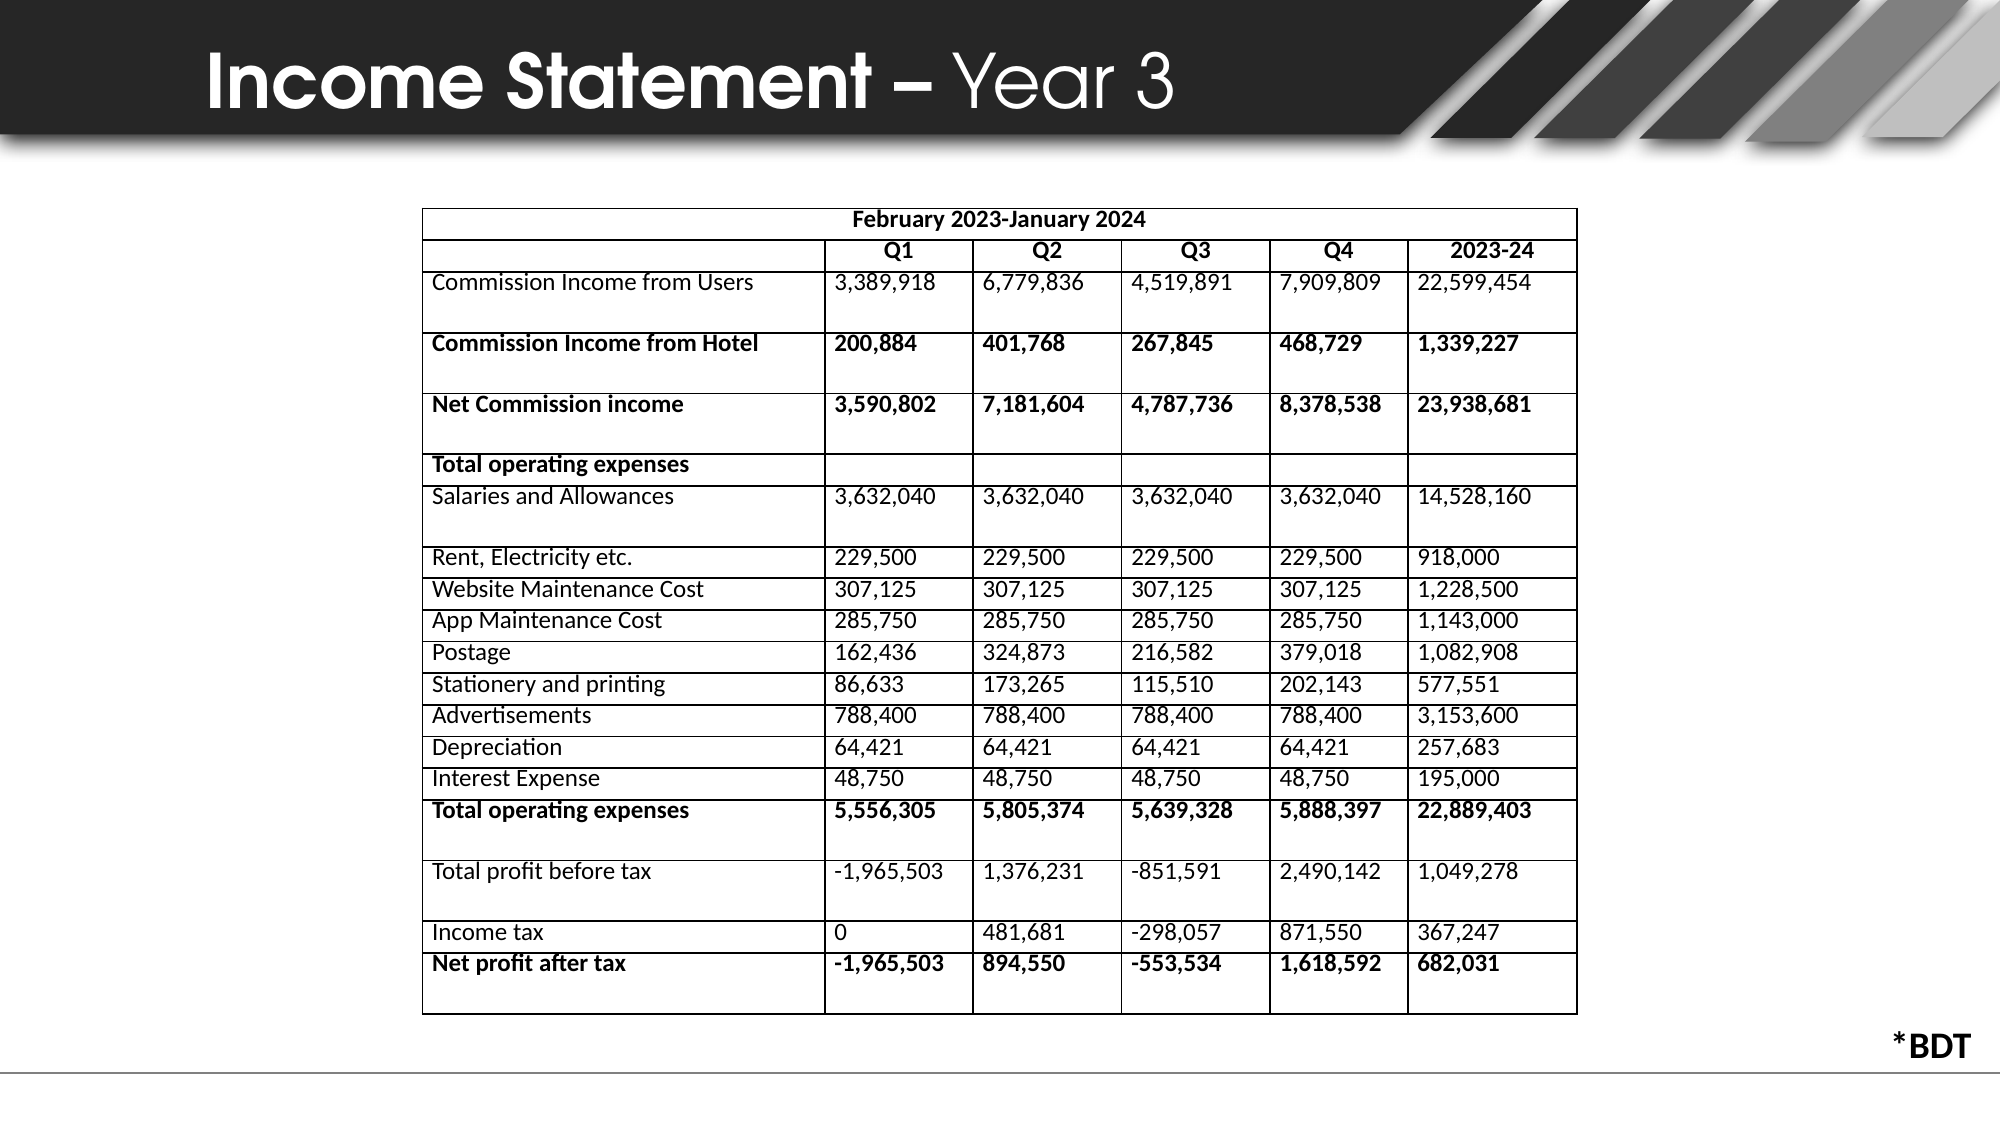

Income Statement – Year 3
| February 2023-January 2024 |  |  |  |  |  |
| --- | --- | --- | --- | --- | --- |
|  | Q1 | Q2 | Q3 | Q4 | 2023-24 |
| Commission Income from Users | 3,389,918 | 6,779,836 | 4,519,891 | 7,909,809 | 22,599,454 |
| Commission Income from Hotel | 200,884 | 401,768 | 267,845 | 468,729 | 1,339,227 |
| Net Commission income | 3,590,802 | 7,181,604 | 4,787,736 | 8,378,538 | 23,938,681 |
| Total operating expenses |  |  |  |  |  |
| Salaries and Allowances | 3,632,040 | 3,632,040 | 3,632,040 | 3,632,040 | 14,528,160 |
| Rent, Electricity etc. | 229,500 | 229,500 | 229,500 | 229,500 | 918,000 |
| Website Maintenance Cost | 307,125 | 307,125 | 307,125 | 307,125 | 1,228,500 |
| App Maintenance Cost | 285,750 | 285,750 | 285,750 | 285,750 | 1,143,000 |
| Postage | 162,436 | 324,873 | 216,582 | 379,018 | 1,082,908 |
| Stationery and printing | 86,633 | 173,265 | 115,510 | 202,143 | 577,551 |
| Advertisements | 788,400 | 788,400 | 788,400 | 788,400 | 3,153,600 |
| Depreciation | 64,421 | 64,421 | 64,421 | 64,421 | 257,683 |
| Interest Expense | 48,750 | 48,750 | 48,750 | 48,750 | 195,000 |
| Total operating expenses | 5,556,305 | 5,805,374 | 5,639,328 | 5,888,397 | 22,889,403 |
| Total profit before tax | -1,965,503 | 1,376,231 | -851,591 | 2,490,142 | 1,049,278 |
| Income tax | 0 | 481,681 | -298,057 | 871,550 | 367,247 |
| Net profit after tax | -1,965,503 | 894,550 | -553,534 | 1,618,592 | 682,031 |
*BDT